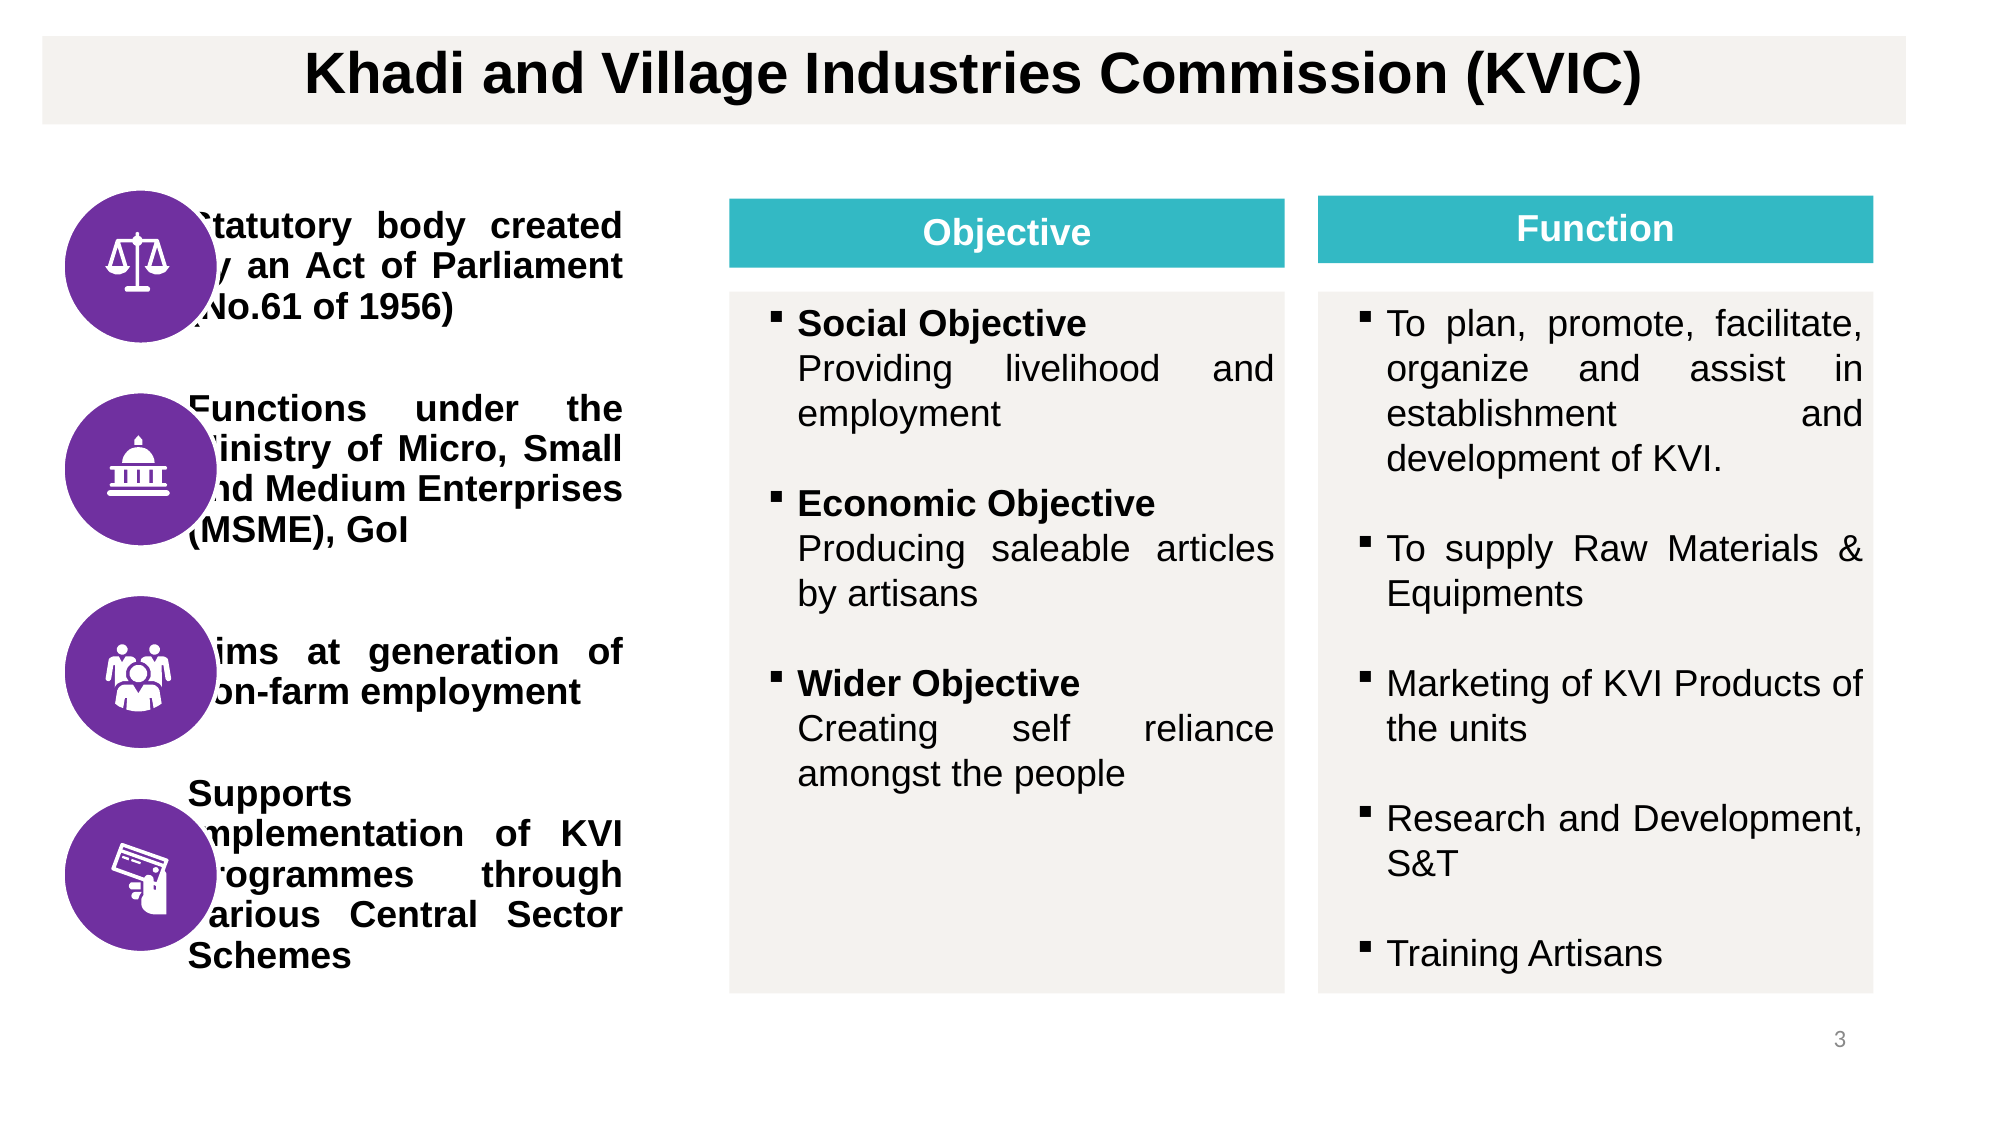

Khadi and Village Industries Commission (KVIC)
Statutory body created by an Act of Parliament (No.61 of 1956)
Functions under the Ministry of Micro, Small and Medium Enterprises (MSME), GoI
Aims at generation of non-farm employment
Supports implementation of KVI programmes through various Central Sector Schemes
Function
Objective

Social Objective
	Providing livelihood and employment

Economic Objective
	Producing saleable articles by artisans

Wider Objective
	Creating self reliance amongst the people

To plan, promote, facilitate, organize and assist in establishment and development of KVI.

To supply Raw Materials & Equipments

Marketing of KVI Products of the units

Research and Development, S&T

Training Artisans

3